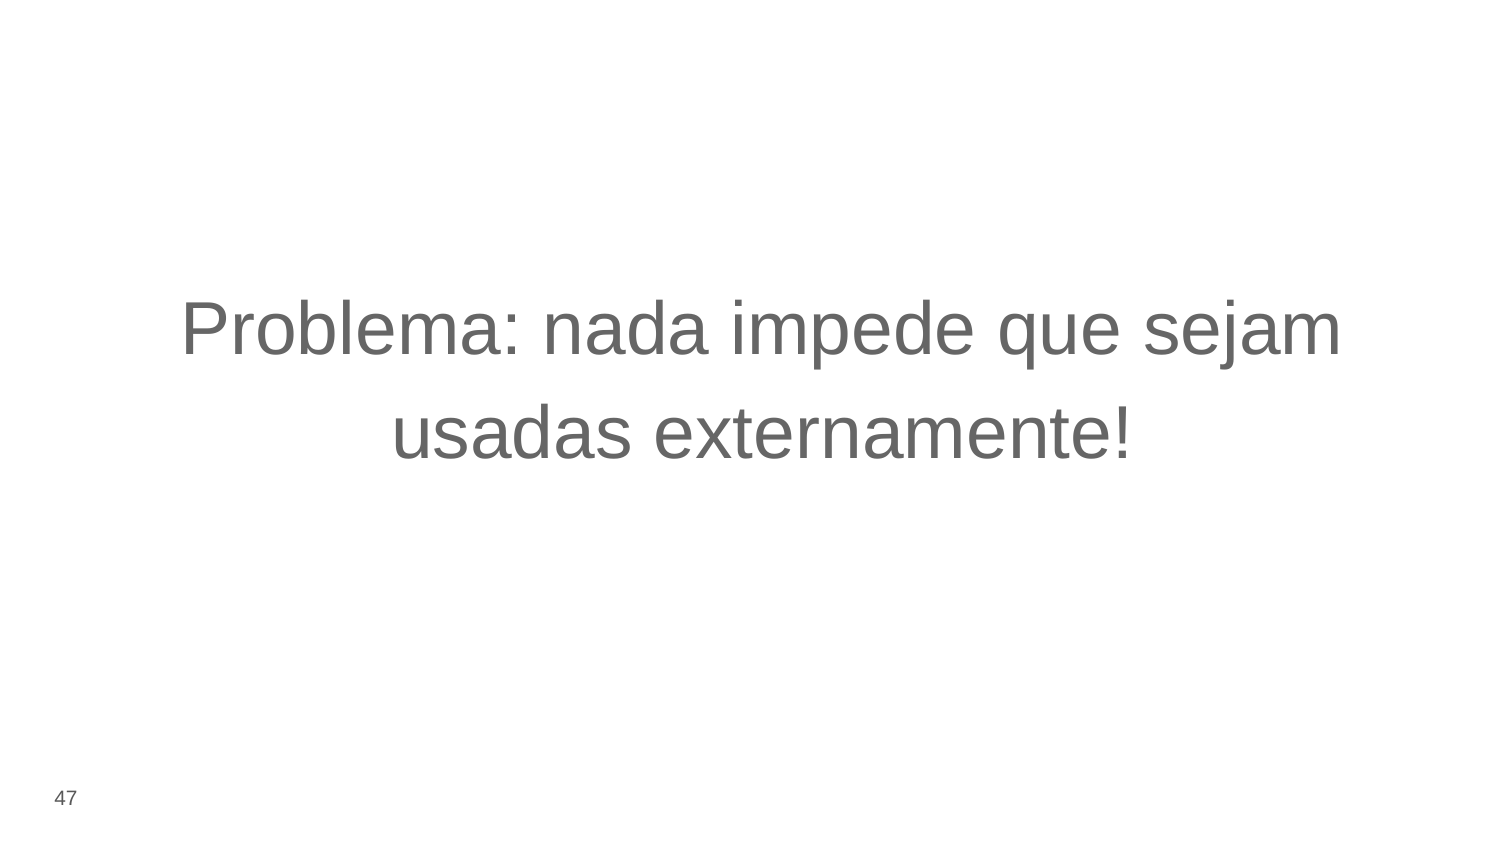

Problema: nada impede que sejam usadas externamente!
47